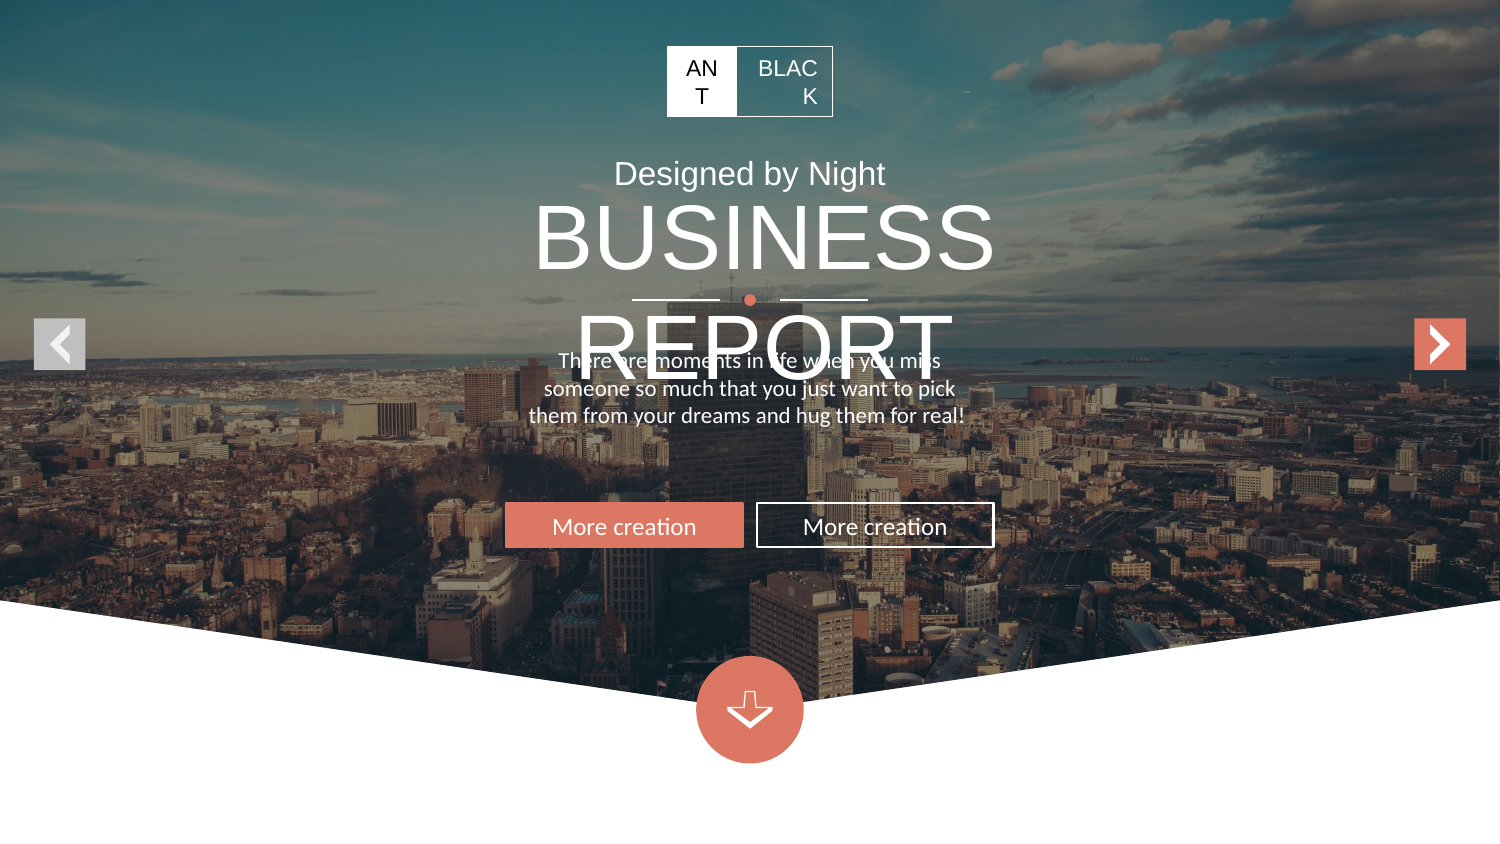

ANT
BLACK

Designed by Night
BUSINESS REPORT

There are moments in life when you miss someone so much that you just want to pick them from your dreams and hug them for real!
More creation
More creation